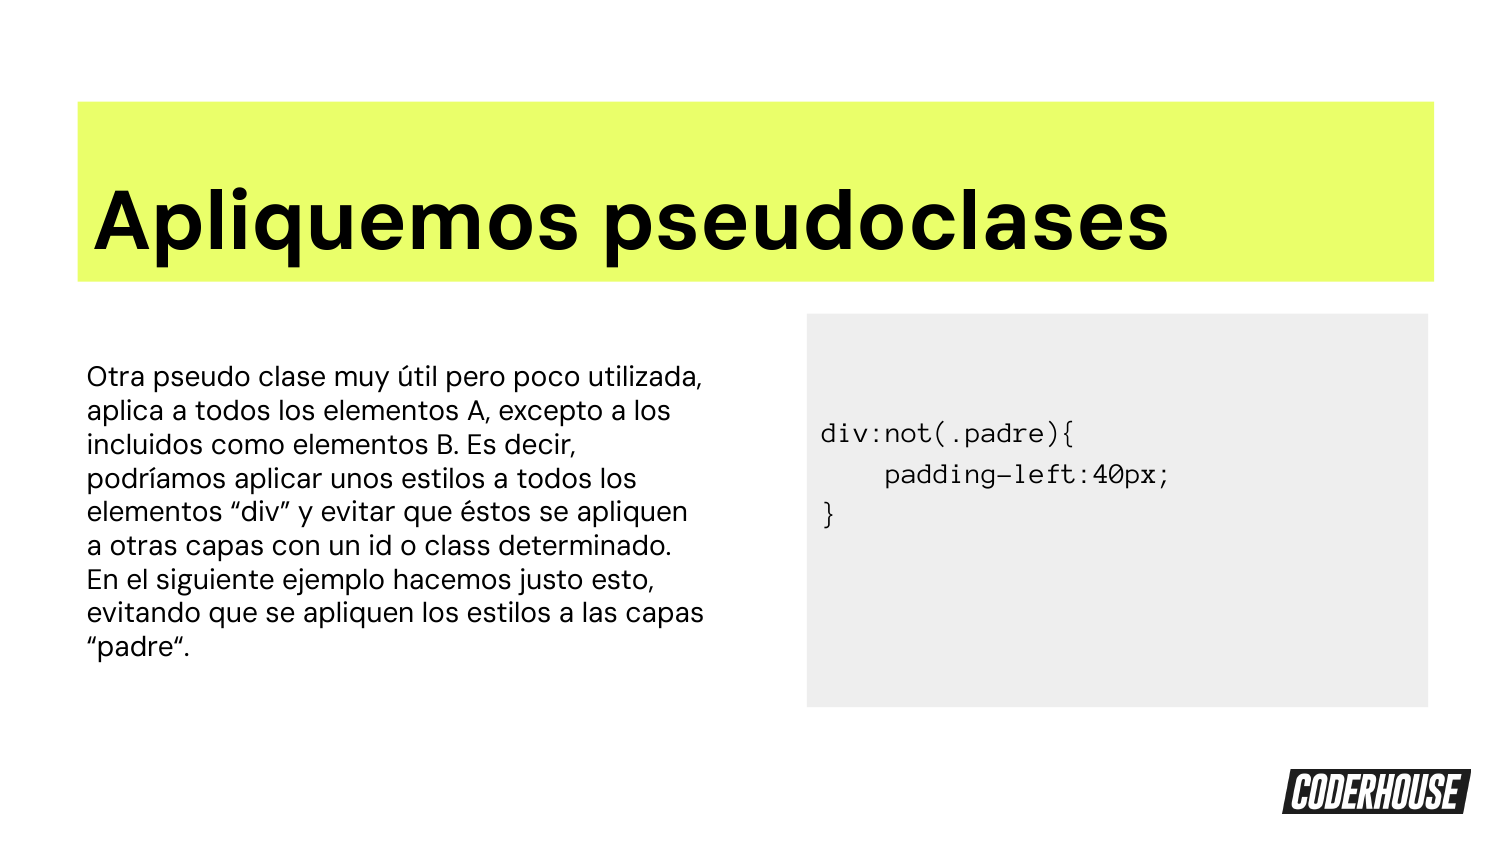

Apliquemos pseudoclases
Otra pseudo clase muy útil pero poco utilizada, aplica a todos los elementos A, excepto a los incluidos como elementos B. Es decir, podríamos aplicar unos estilos a todos los elementos “div” y evitar que éstos se apliquen a otras capas con un id o class determinado. En el siguiente ejemplo hacemos justo esto, evitando que se apliquen los estilos a las capas “padre“.
div:not(.padre){
    padding-left:40px;
}